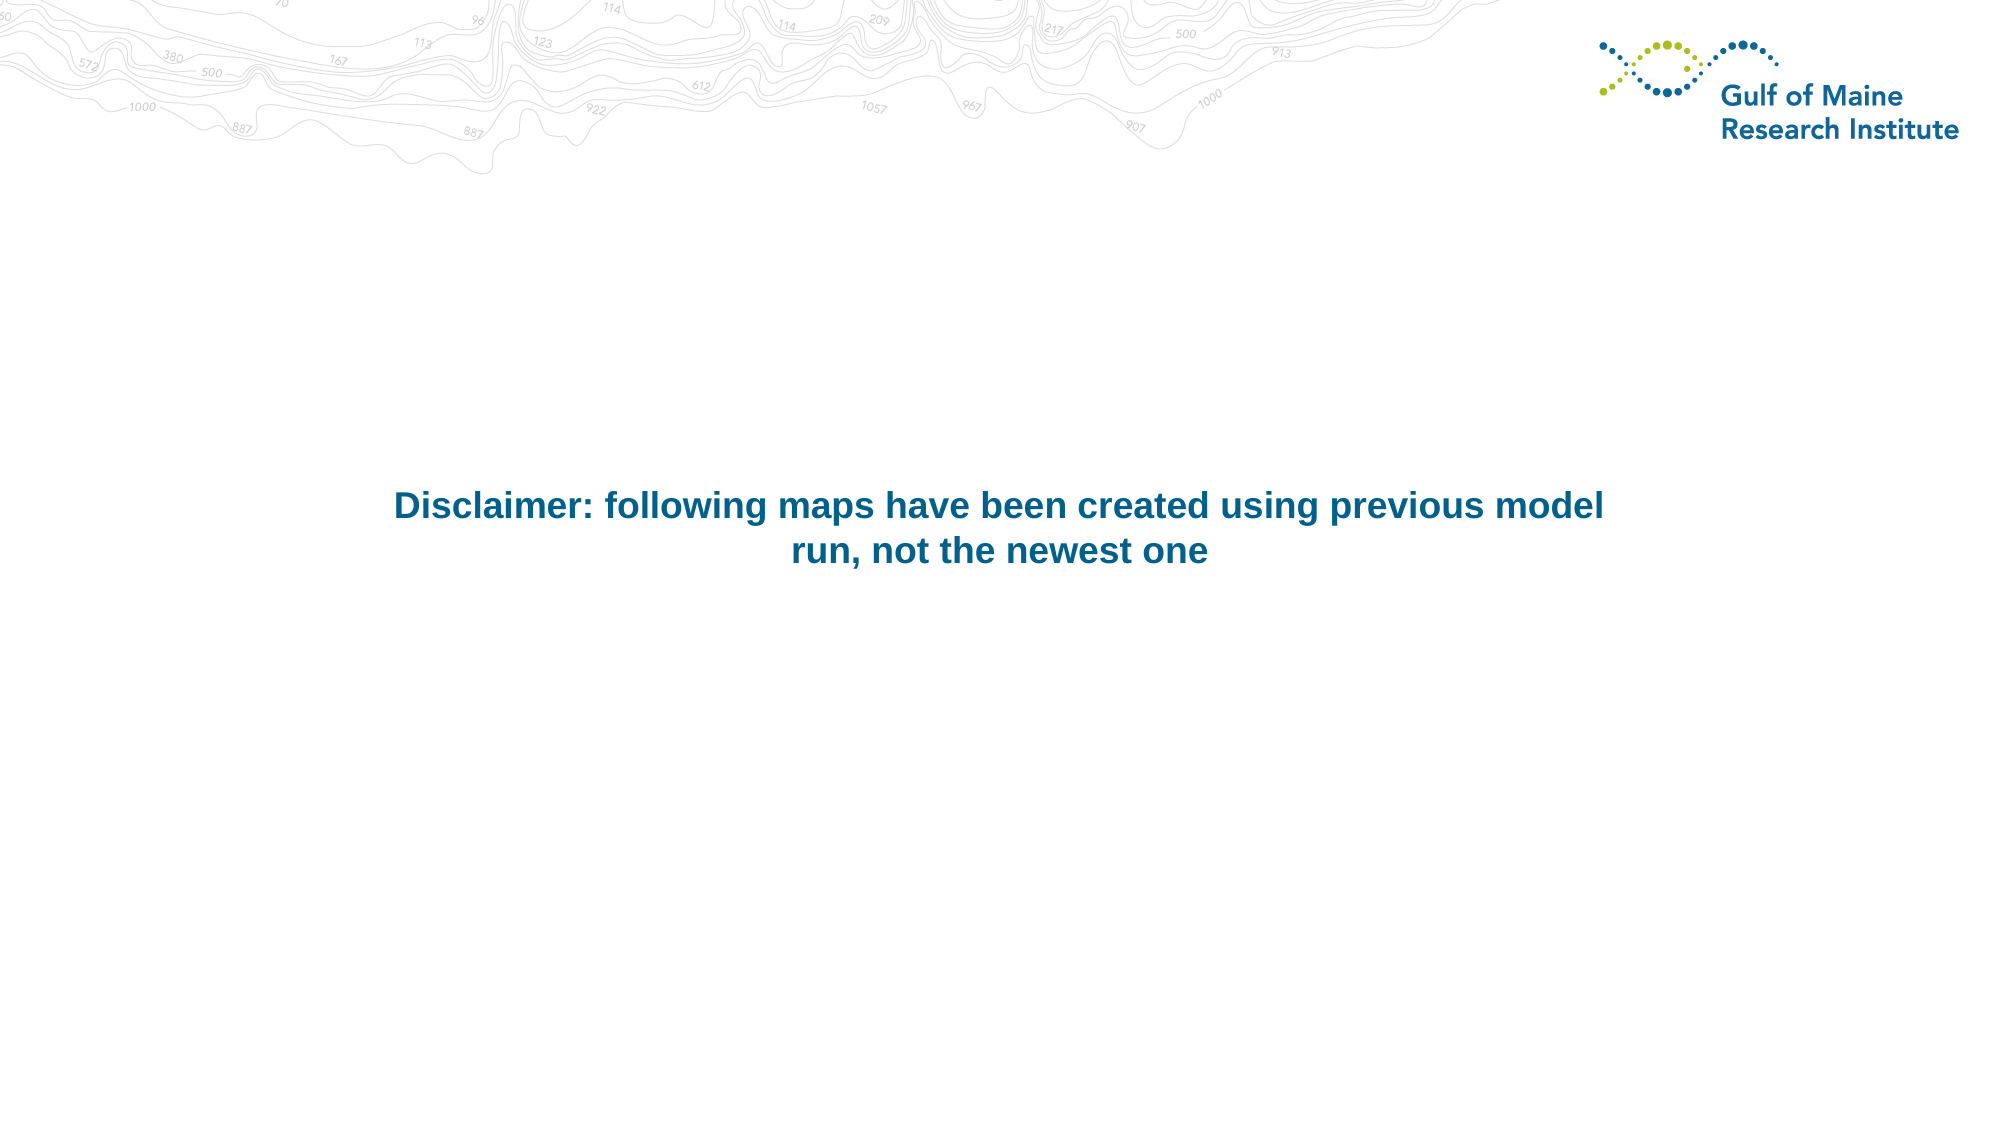

# Disclaimer: following maps have been created using previous model run, not the newest one